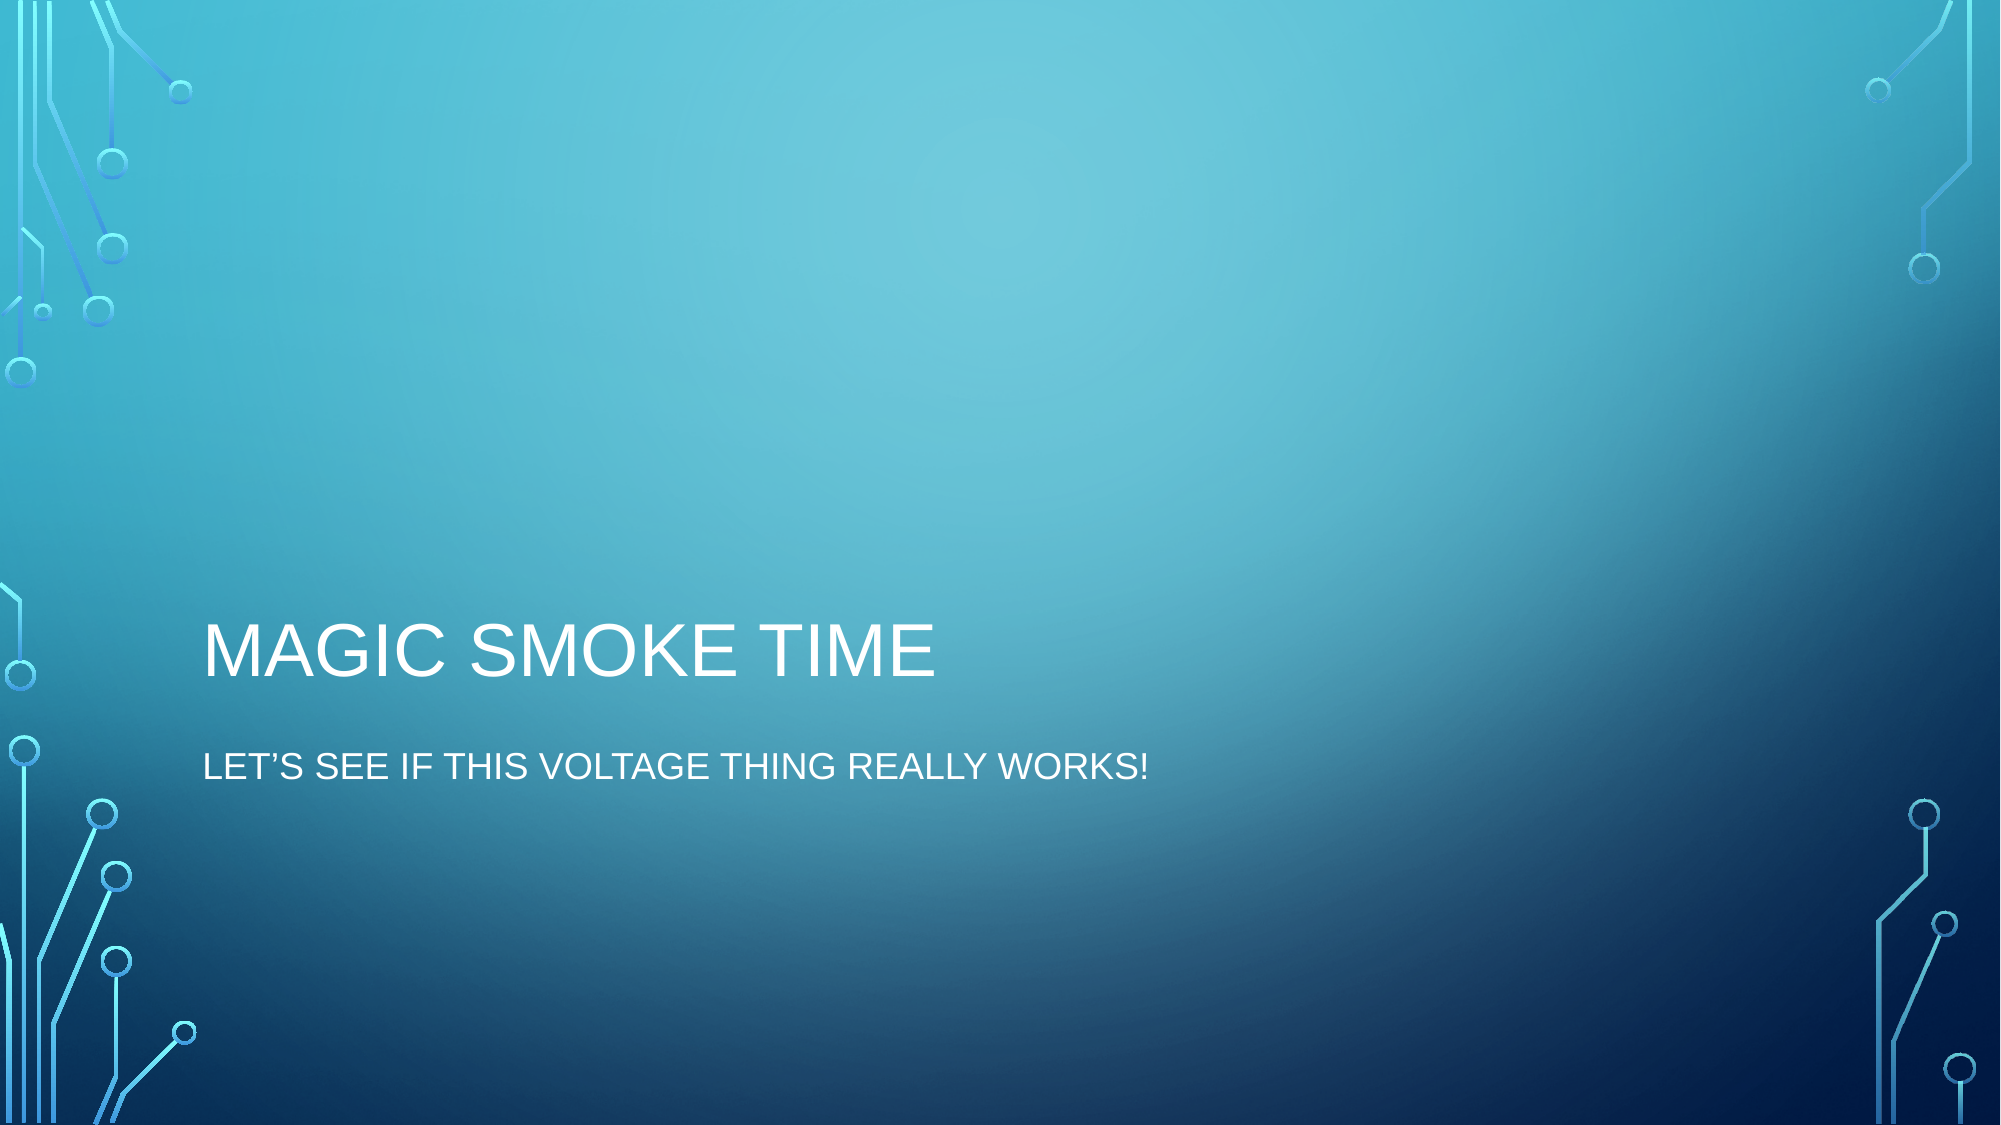

# Magic Smoke Time
Let’s see if this voltage thing really works!